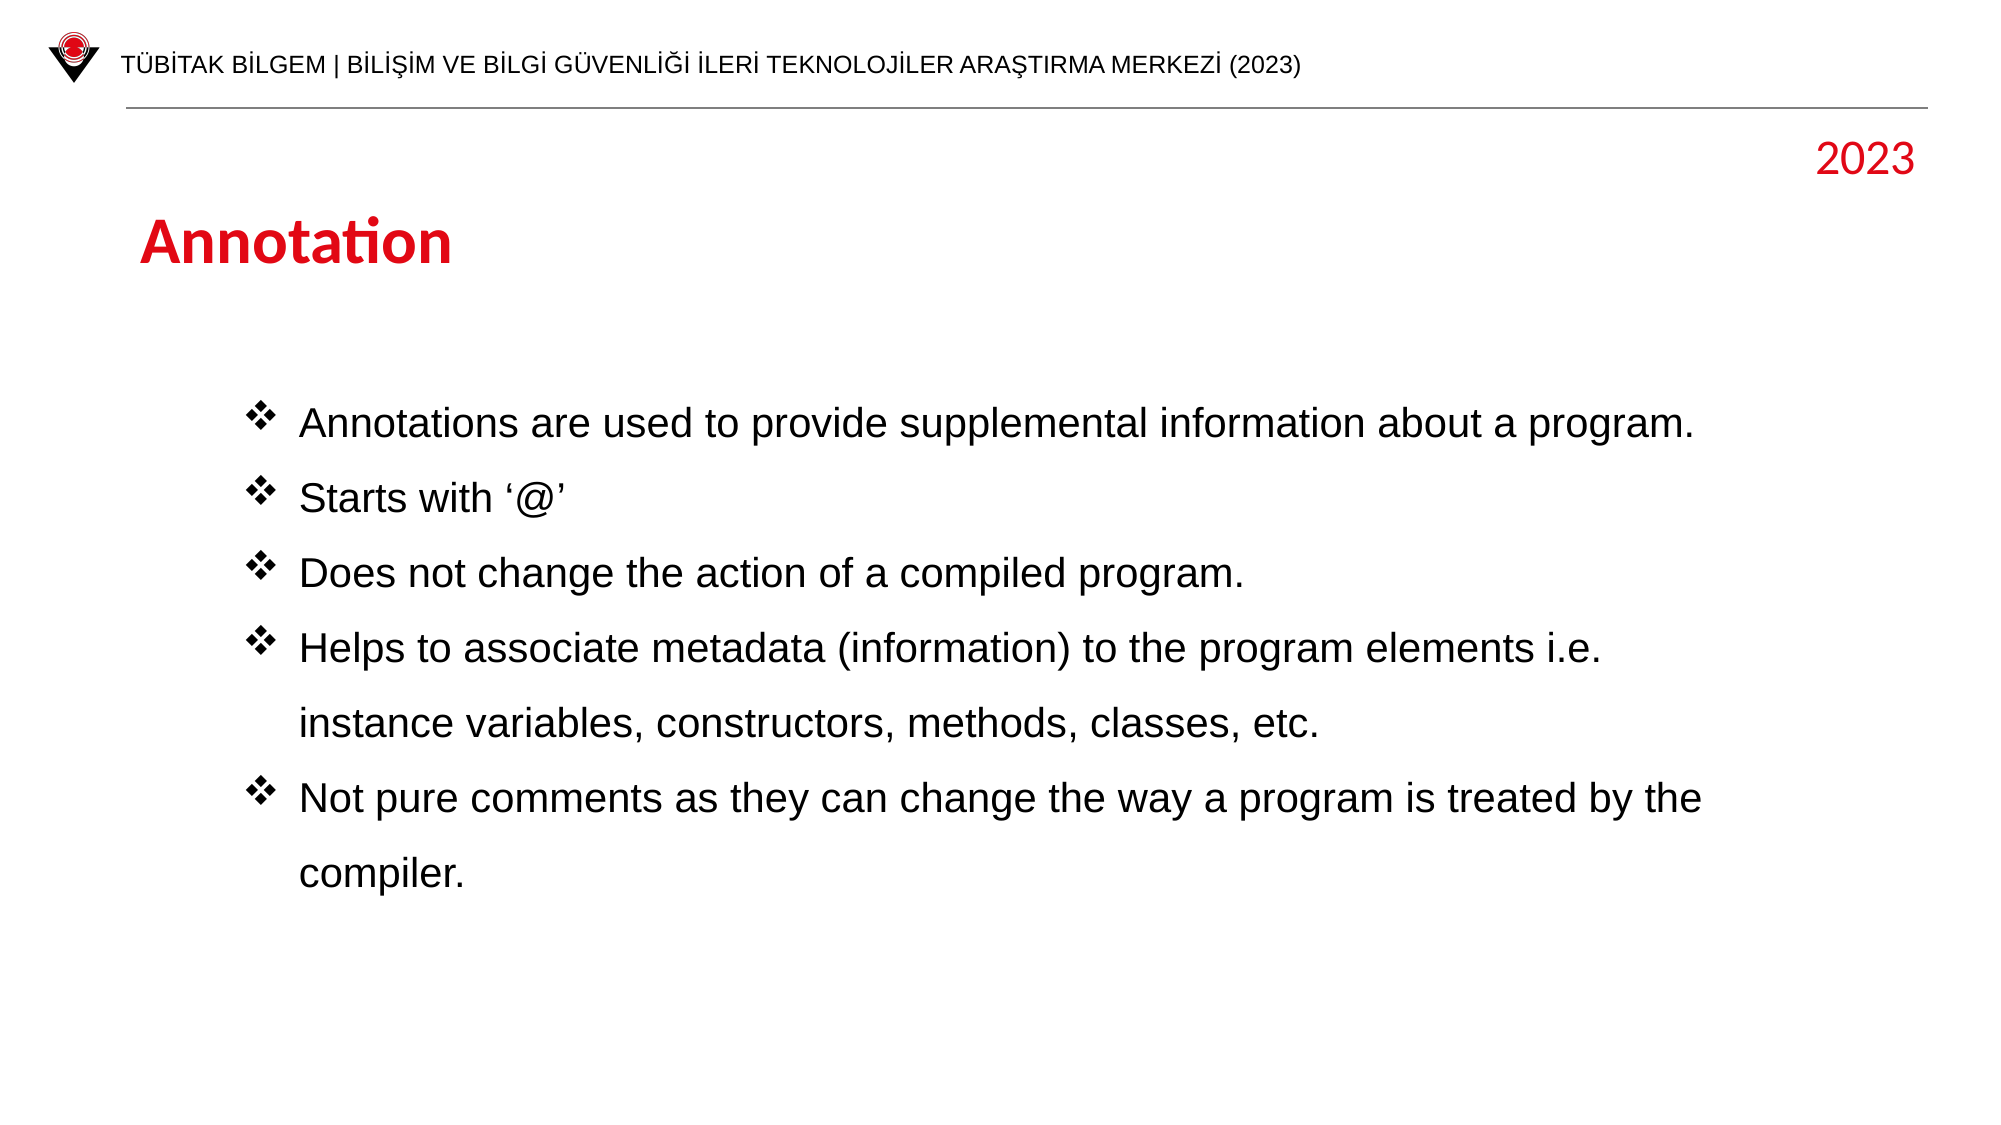

2023
Annotation

Annotations are used to provide supplemental information about a program.
Starts with ‘@’
Does not change the action of a compiled program.
Helps to associate metadata (information) to the program elements i.e. instance variables, constructors, methods, classes, etc.
Not pure comments as they can change the way a program is treated by the compiler.